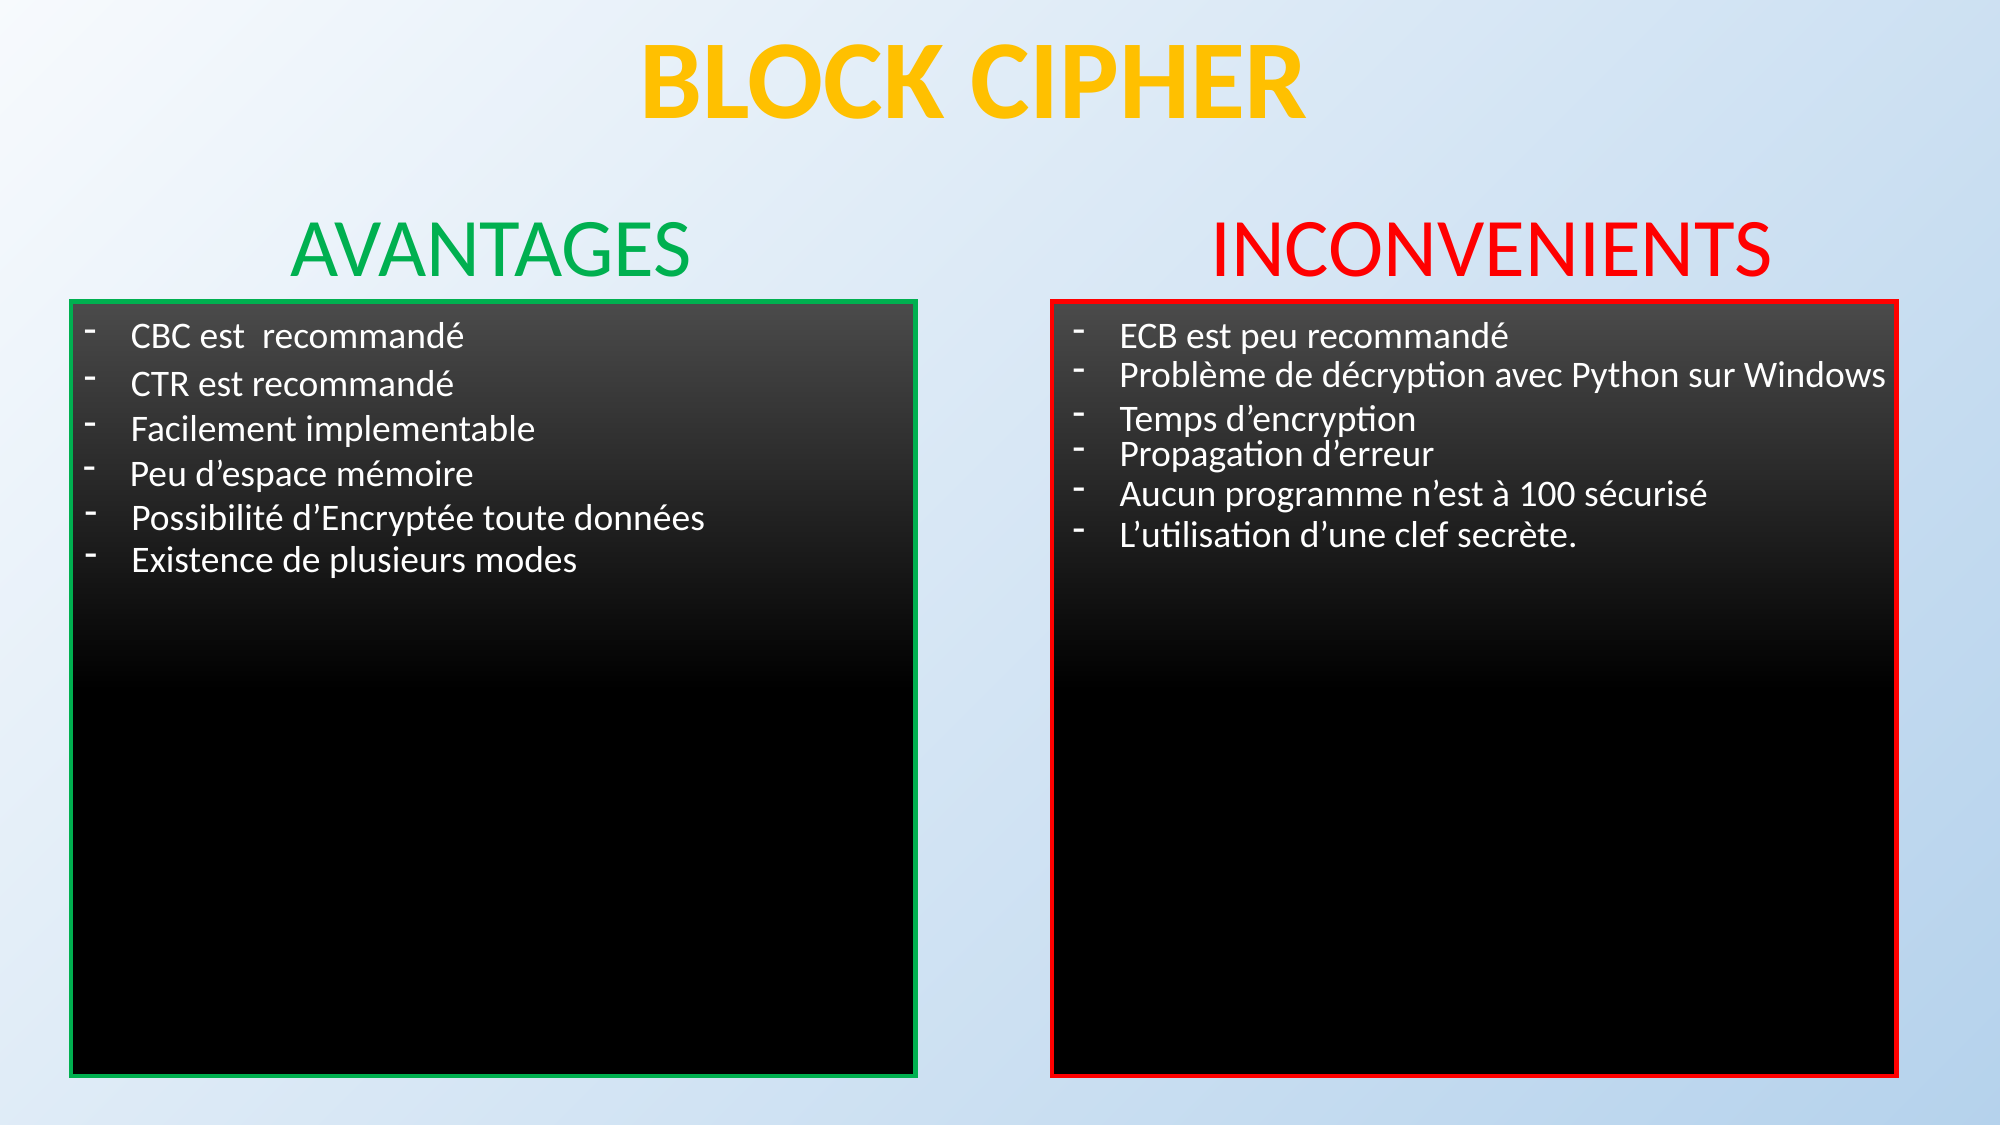

BLOCK CIPHER

AVANTAGES
INCONVENIENTS

ECB est peu recommandé
CBC est  recommandé

Problème de décryption avec Python sur Windows
CTR est recommandé
Temps d’encryption
Facilement implementable
Propagation d’erreur

Peu d’espace mémoire
Aucun programme n’est à 100 sécurisé
Possibilité d’Encryptée toute données
L’utilisation d’une clef secrète.
Existence de plusieurs modes